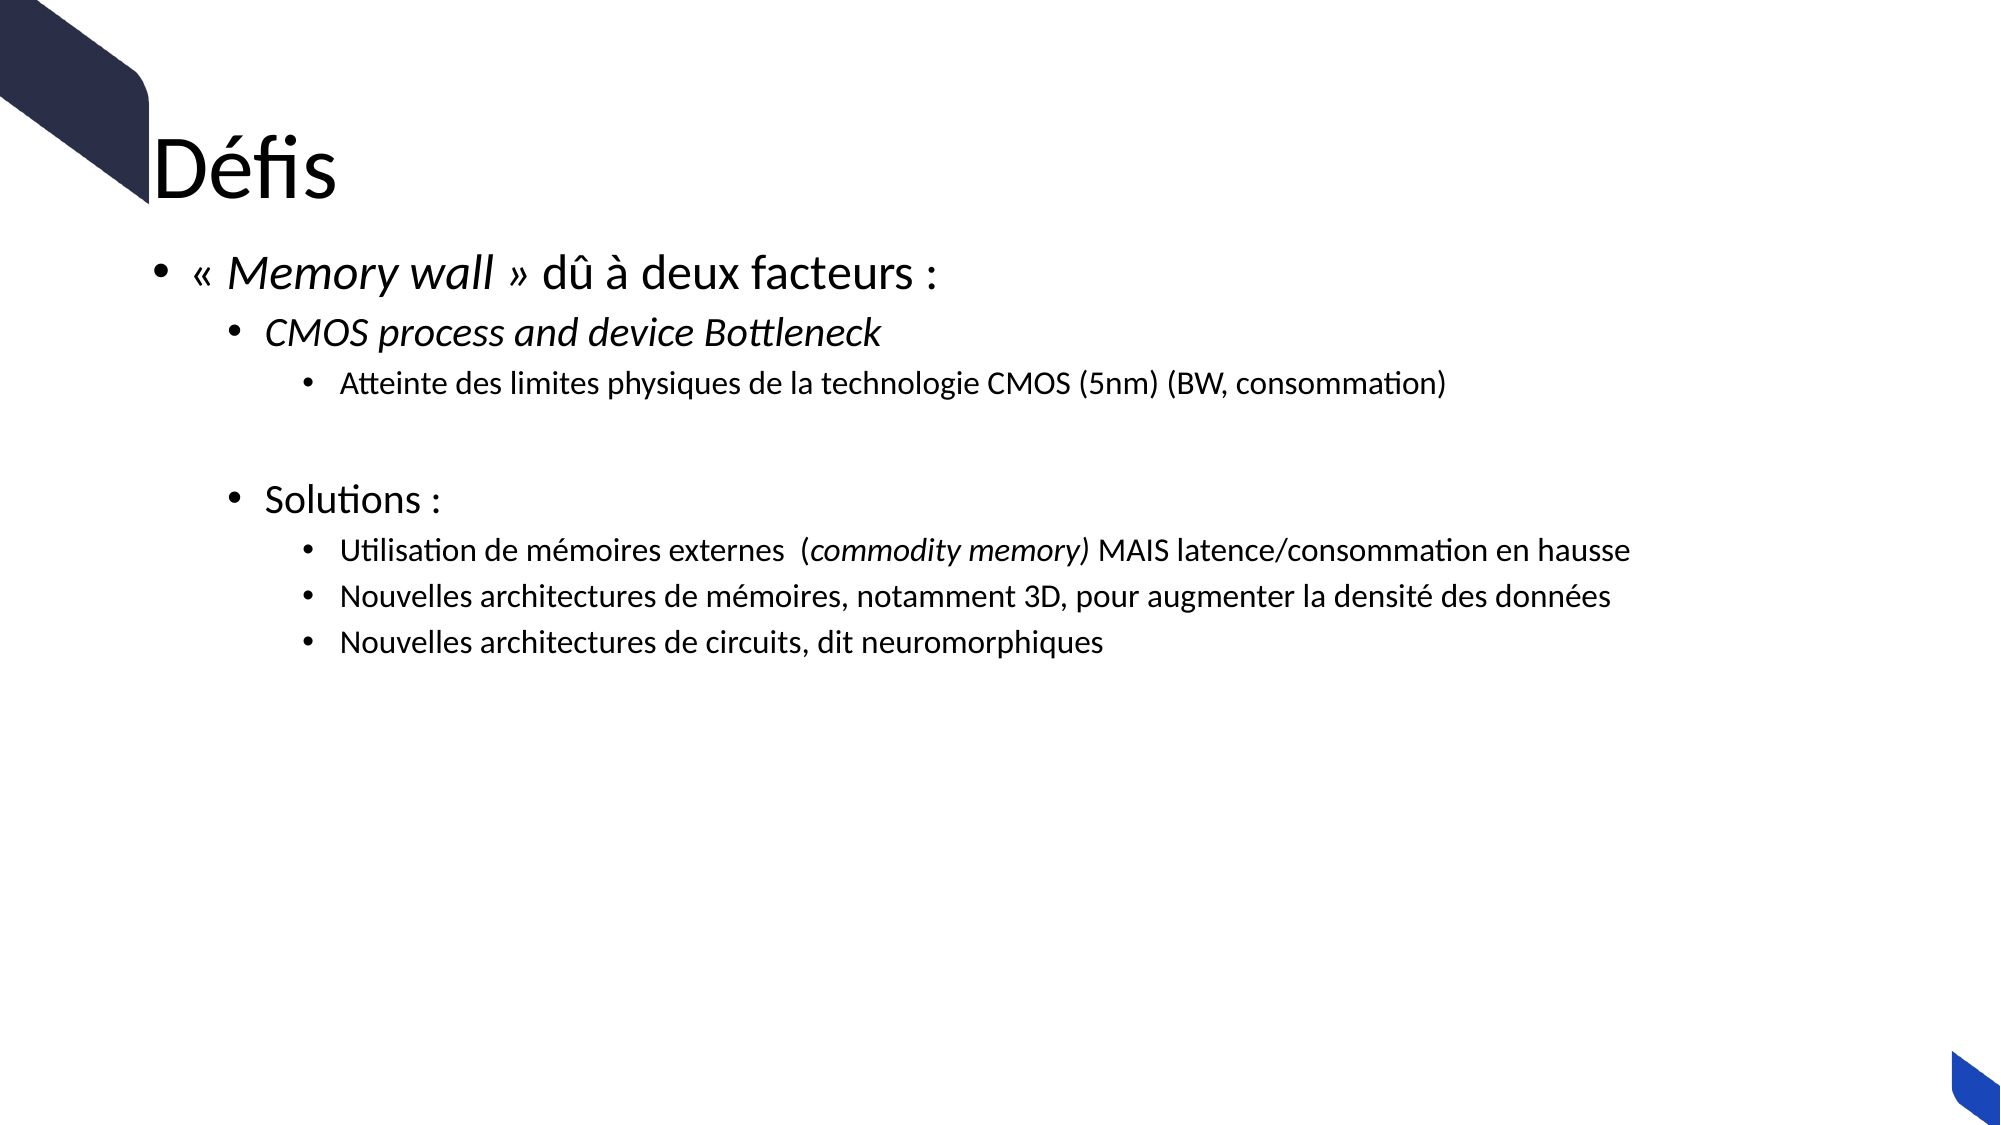

# Défis
« Memory wall » dû à deux facteurs :
CMOS process and device Bottleneck
Atteinte des limites physiques de la technologie CMOS (5nm) (BW, consommation)

Solutions :
Utilisation de mémoires externes  (commodity memory) MAIS latence/consommation en hausse
Nouvelles architectures de mémoires, notamment 3D, pour augmenter la densité des données
Nouvelles architectures de circuits, dit neuromorphiques